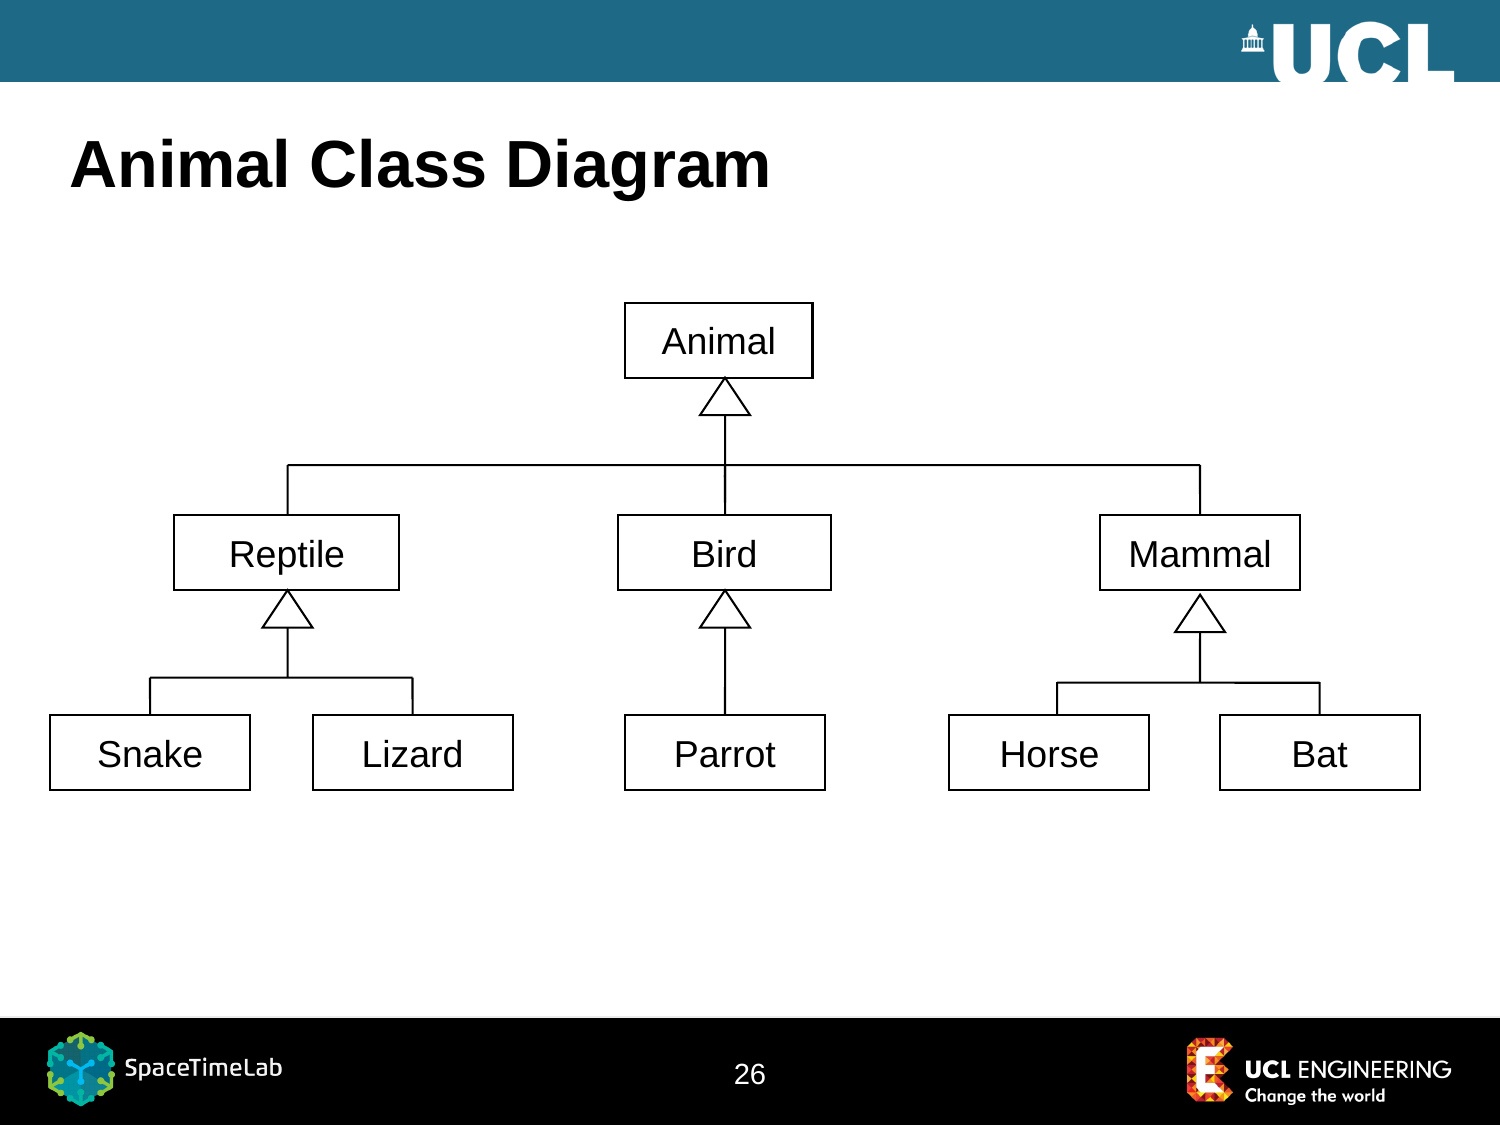

# Animal Class Diagram
Animal

Reptile
Bird
Mammal

Snake
Lizard
Parrot
Horse
Bat
27